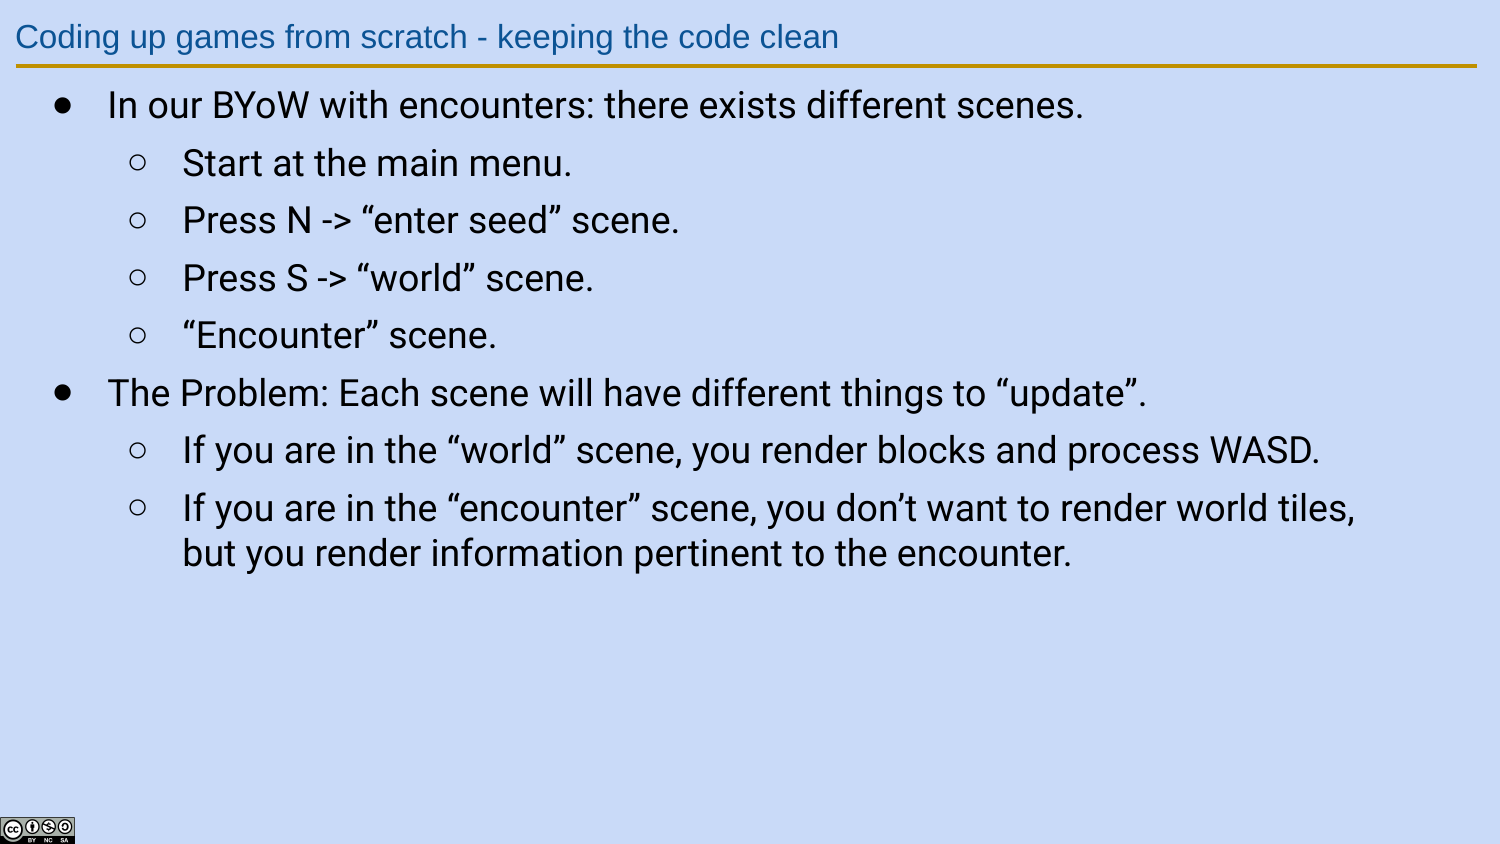

# Coding up games from scratch - keeping the code clean
In our BYoW with encounters: there exists different scenes.
Start at the main menu.
Press N -> “enter seed” scene.
Press S -> “world” scene.
“Encounter” scene.
The Problem: Each scene will have different things to “update”.
If you are in the “world” scene, you render blocks and process WASD.
If you are in the “encounter” scene, you don’t want to render world tiles, but you render information pertinent to the encounter.